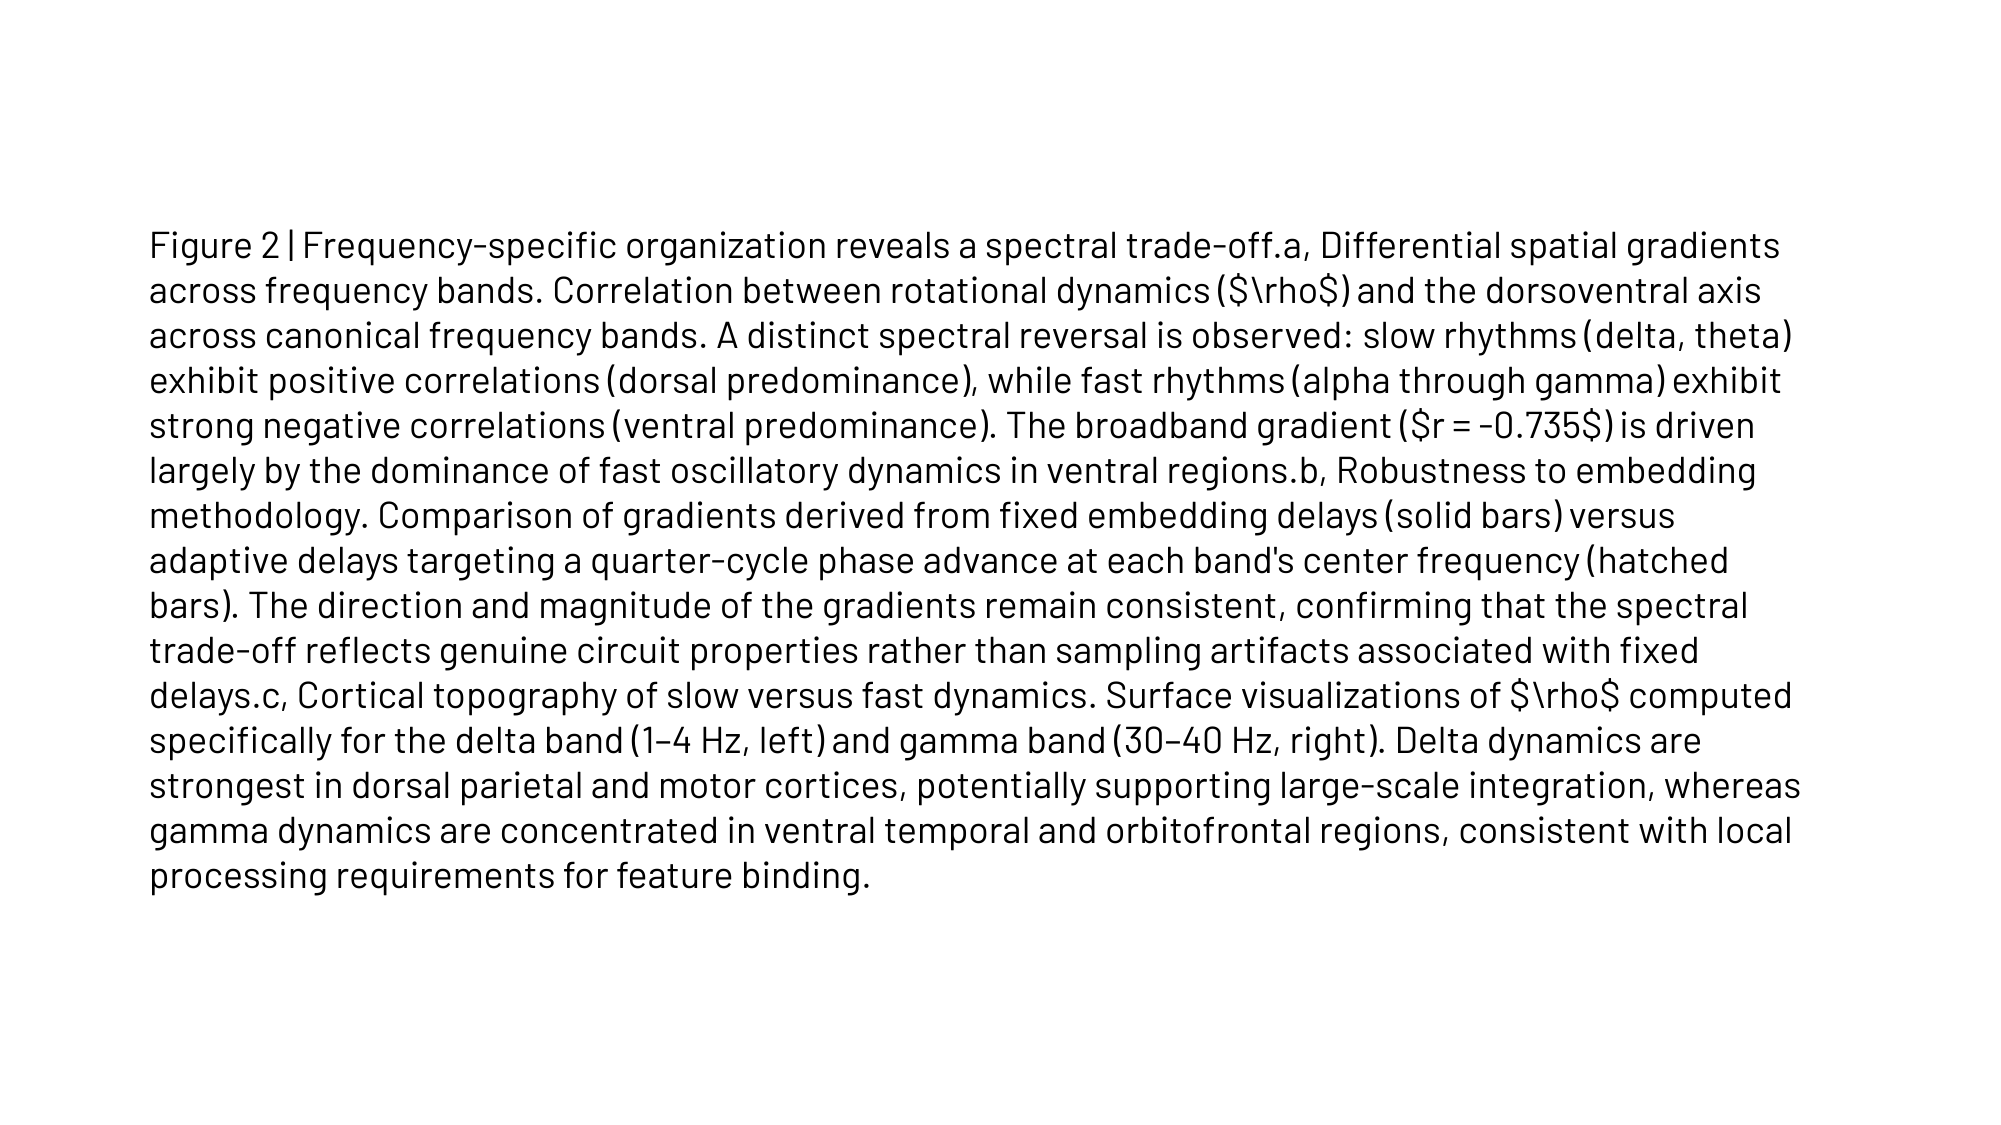

Figure 2 | Frequency-specific organization reveals a spectral trade-off.a, Differential spatial gradients across frequency bands. Correlation between rotational dynamics ($\rho$) and the dorsoventral axis across canonical frequency bands. A distinct spectral reversal is observed: slow rhythms (delta, theta) exhibit positive correlations (dorsal predominance), while fast rhythms (alpha through gamma) exhibit strong negative correlations (ventral predominance). The broadband gradient ($r = -0.735$) is driven largely by the dominance of fast oscillatory dynamics in ventral regions.b, Robustness to embedding methodology. Comparison of gradients derived from fixed embedding delays (solid bars) versus adaptive delays targeting a quarter-cycle phase advance at each band's center frequency (hatched bars). The direction and magnitude of the gradients remain consistent, confirming that the spectral trade-off reflects genuine circuit properties rather than sampling artifacts associated with fixed delays.c, Cortical topography of slow versus fast dynamics. Surface visualizations of $\rho$ computed specifically for the delta band (1–4 Hz, left) and gamma band (30–40 Hz, right). Delta dynamics are strongest in dorsal parietal and motor cortices, potentially supporting large-scale integration, whereas gamma dynamics are concentrated in ventral temporal and orbitofrontal regions, consistent with local processing requirements for feature binding.